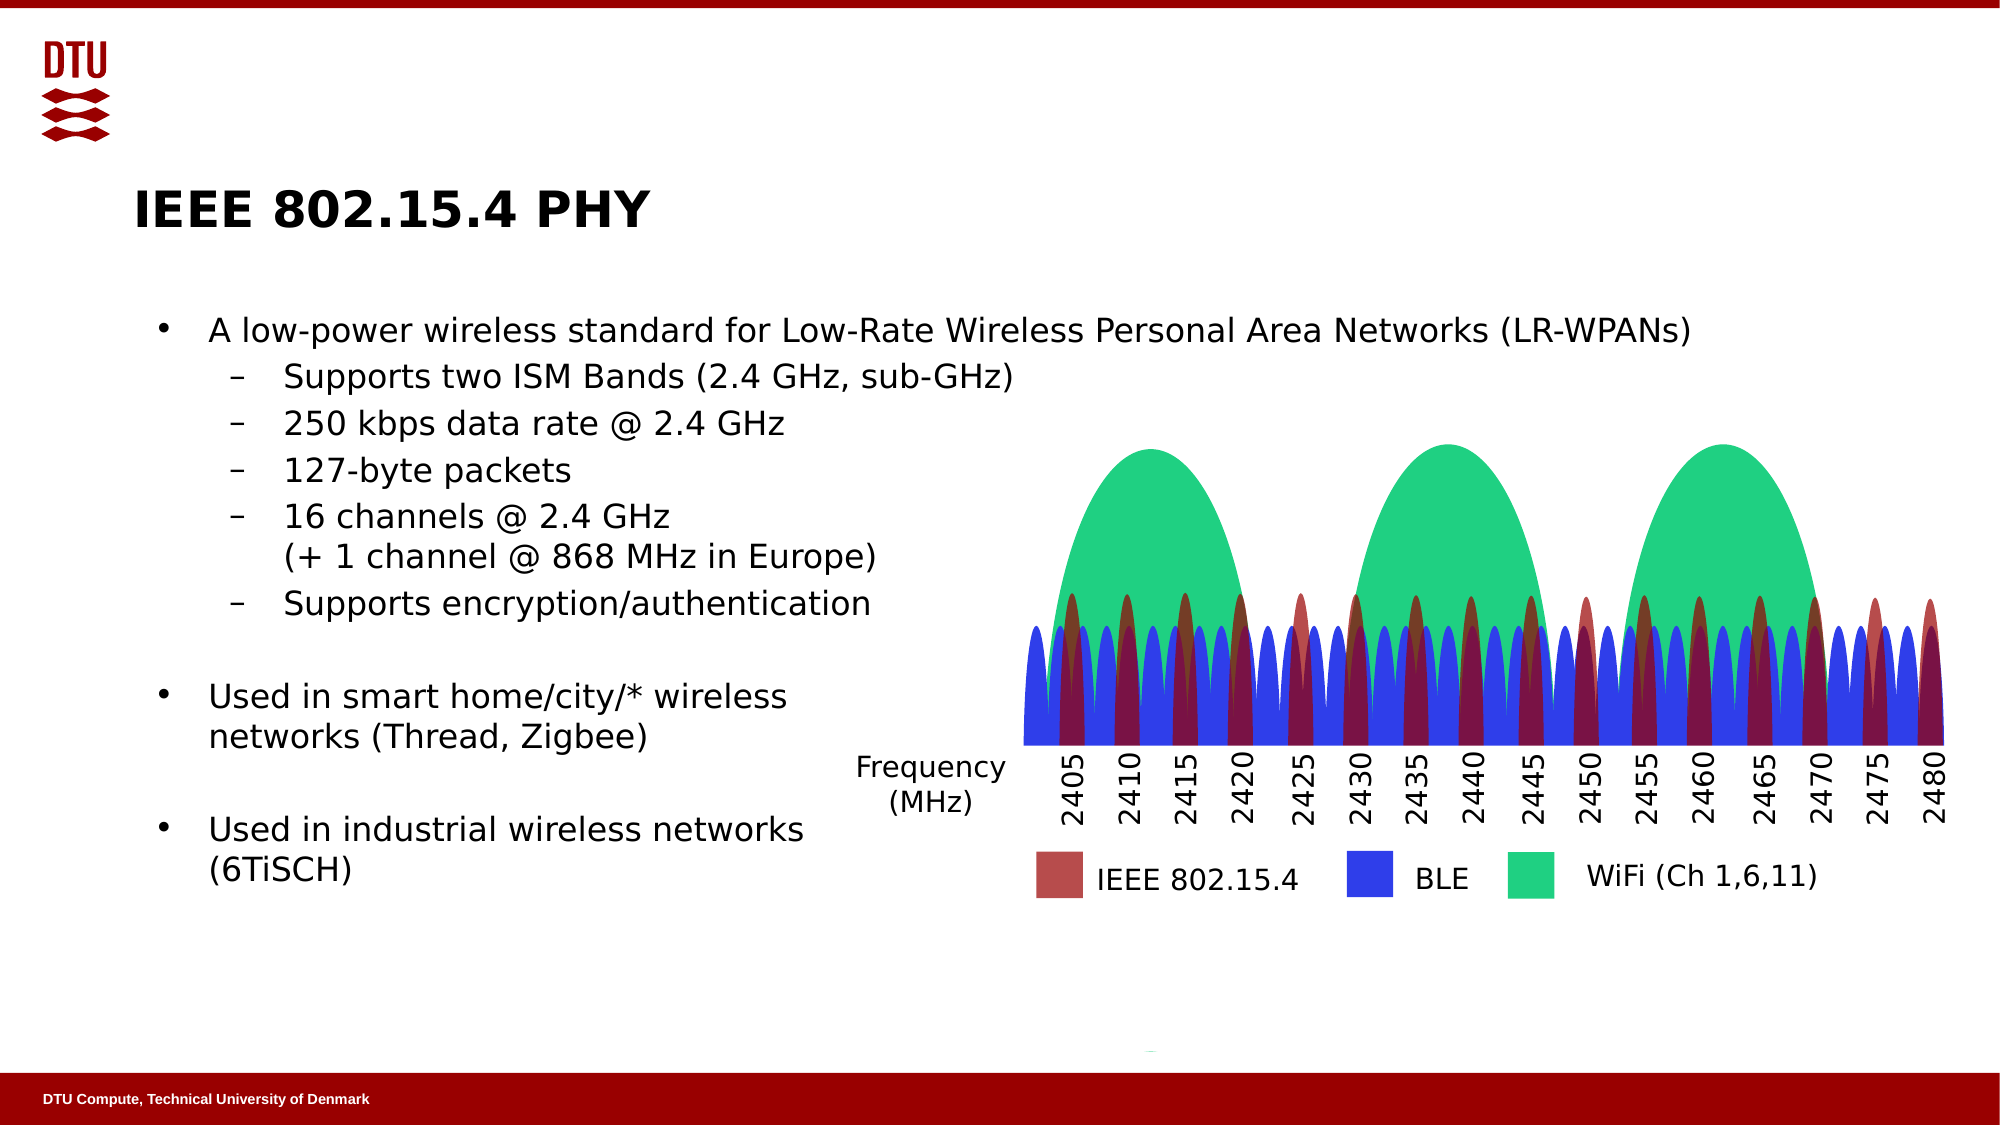

# IEEE 802.15.4 PHY

A low-power wireless standard for Low-Rate Wireless Personal Area Networks (LR-WPANs)
Supports two ISM Bands (2.4 GHz, sub-GHz)
250 kbps data rate @ 2.4 GHz
127-byte packets
16 channels @ 2.4 GHz
(+ 1 channel @ 868 MHz in Europe)
Supports encryption/authentication

Used in smart home/city/* wireless
networks (Thread, Zigbee)

Used in industrial wireless networks
(6TiSCH)

Frequency
(MHz)
2460
2480
2420
2440
2450
2470
2410
2430
2455
2475
2415
2435
2445
2465
2425
2405

WiFi (Ch 1,6,11)
BLE
IEEE 802.15.4